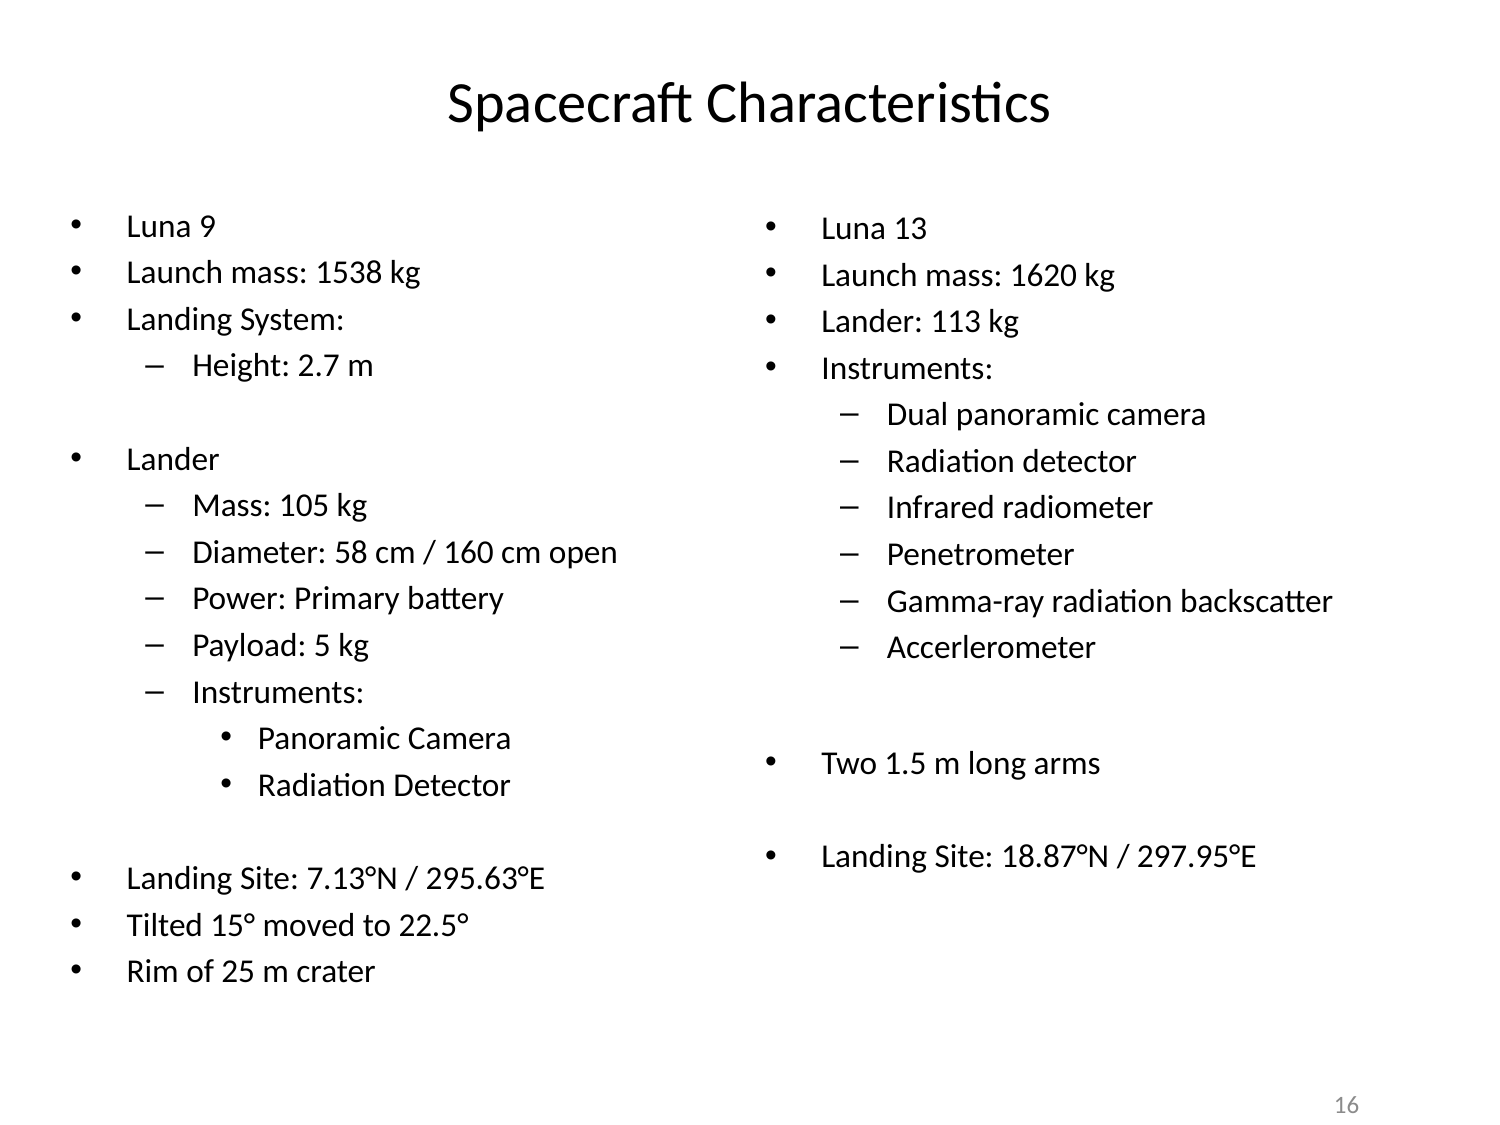

# Spacecraft Characteristics
Luna 9
Launch mass: 1538 kg
Landing System:
Height: 2.7 m

Lander
Mass: 105 kg
Diameter: 58 cm / 160 cm open
Power: Primary battery
Payload: 5 kg
Instruments:
Panoramic Camera
Radiation Detector

Landing Site: 7.13°N / 295.63°E
Tilted 15° moved to 22.5°
Rim of 25 m crater
Luna 13
Launch mass: 1620 kg
Lander: 113 kg
Instruments:
Dual panoramic camera
Radiation detector
Infrared radiometer
Penetrometer
Gamma-ray radiation backscatter
Accerlerometer

Two 1.5 m long arms

Landing Site: 18.87°N / 297.95°E
16